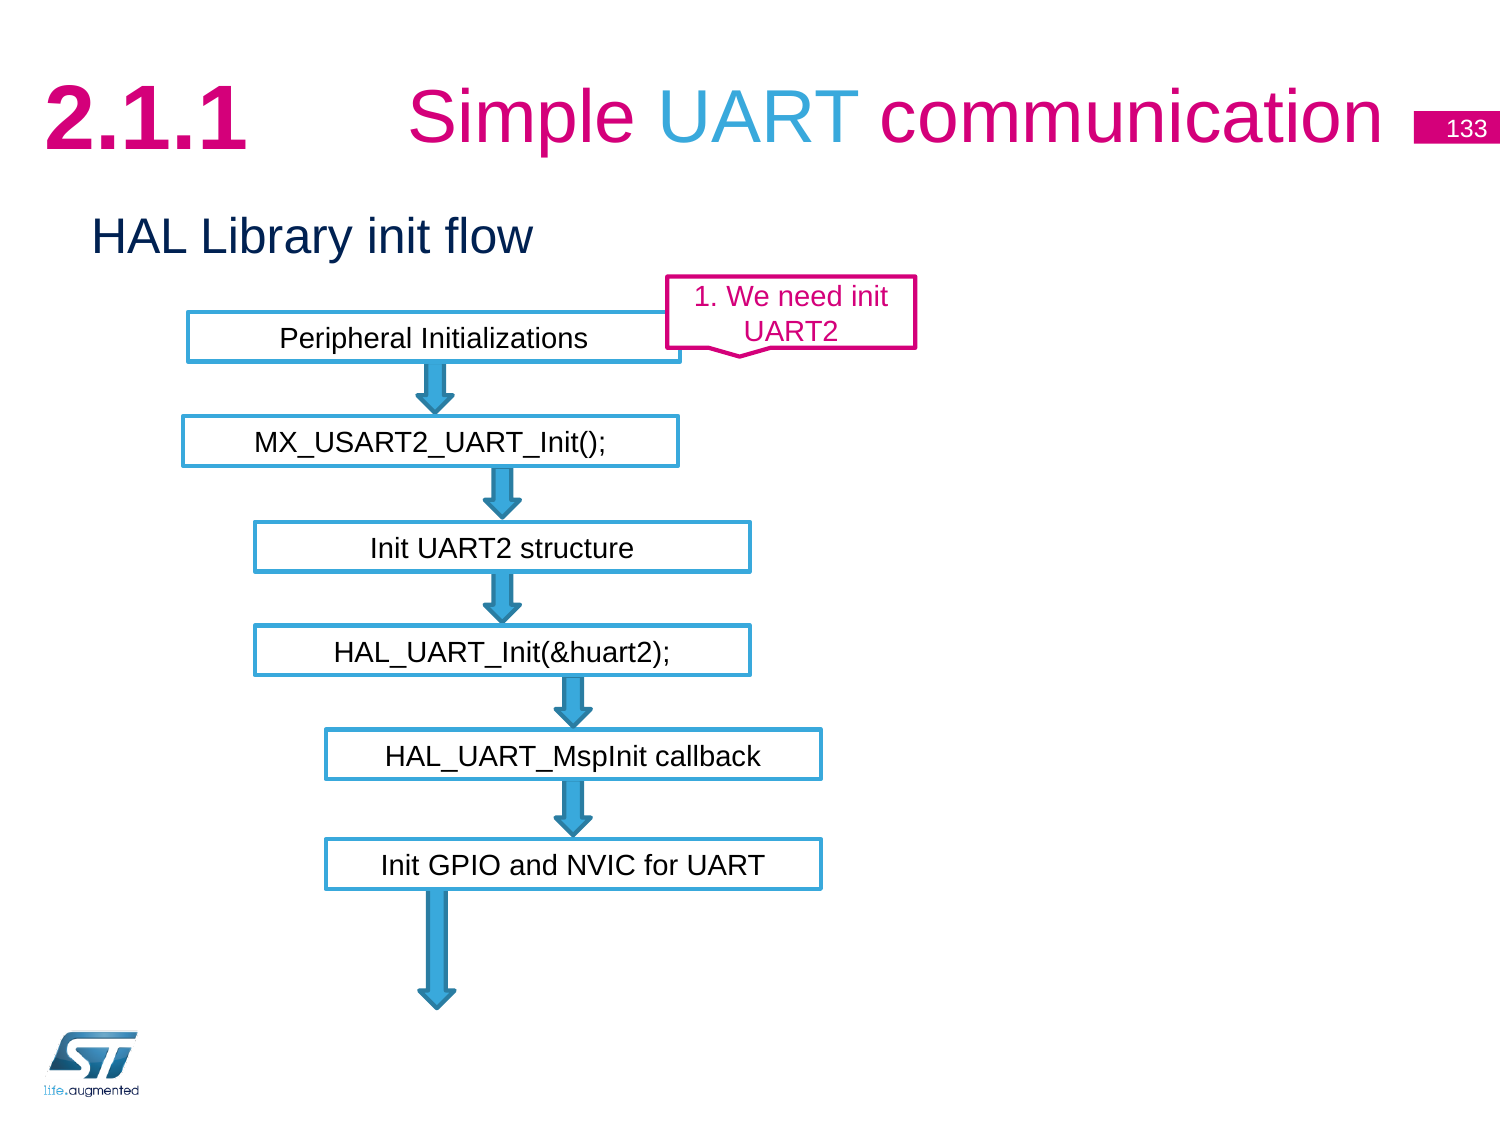

# Simple UART communication
2.1.1
133
HAL Library init flow

1. We need init UART2
Peripheral Initializations

MX_USART2_UART_Init();

Init UART2 structure

HAL_UART_Init(&huart2);

HAL_UART_MspInit callback

Init GPIO and NVIC for UART